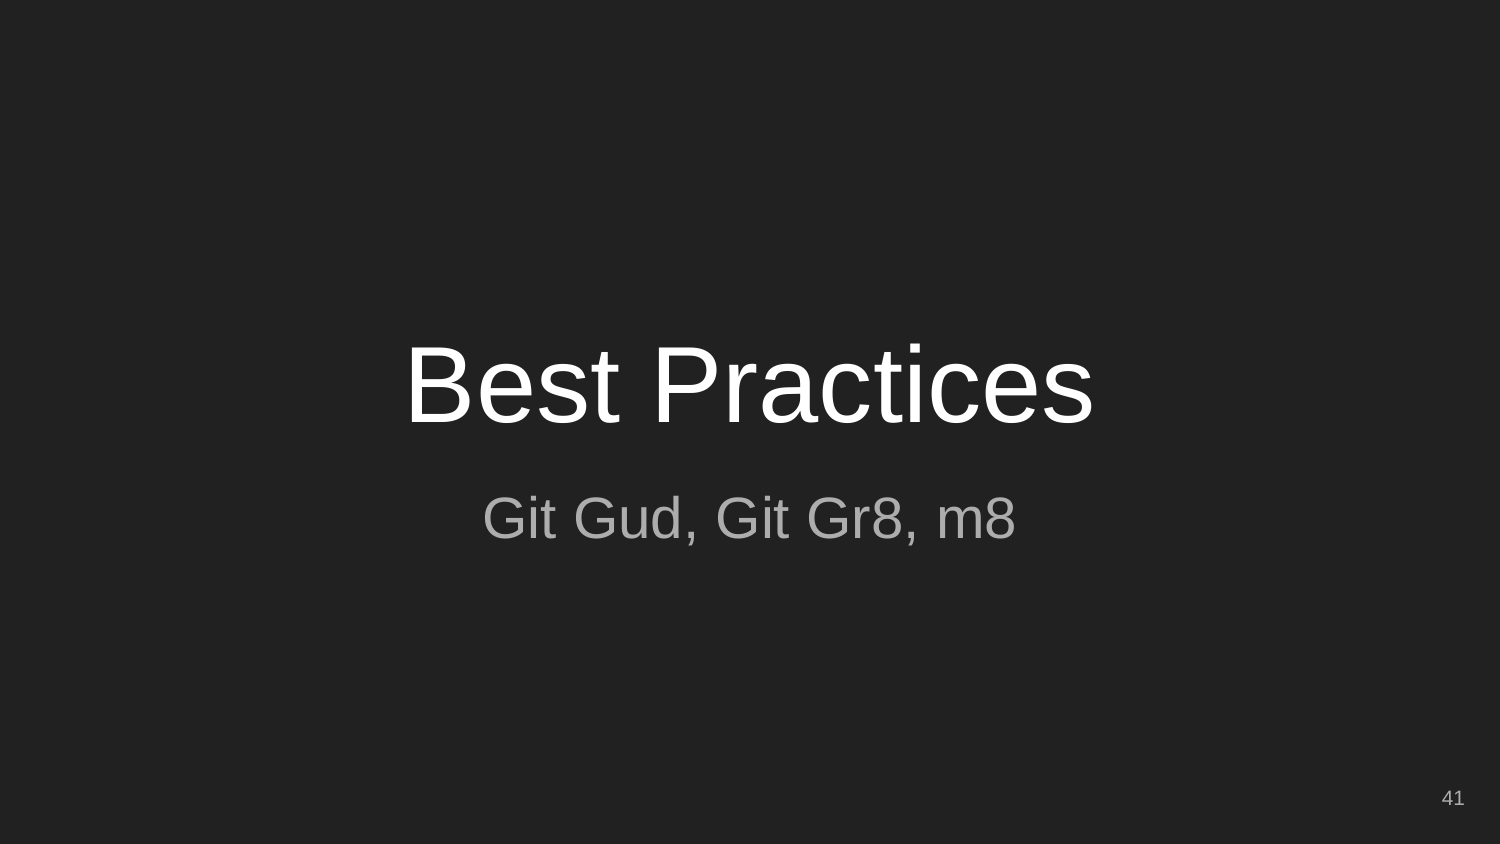

# Best Practices
Git Gud, Git Gr8, m8
41